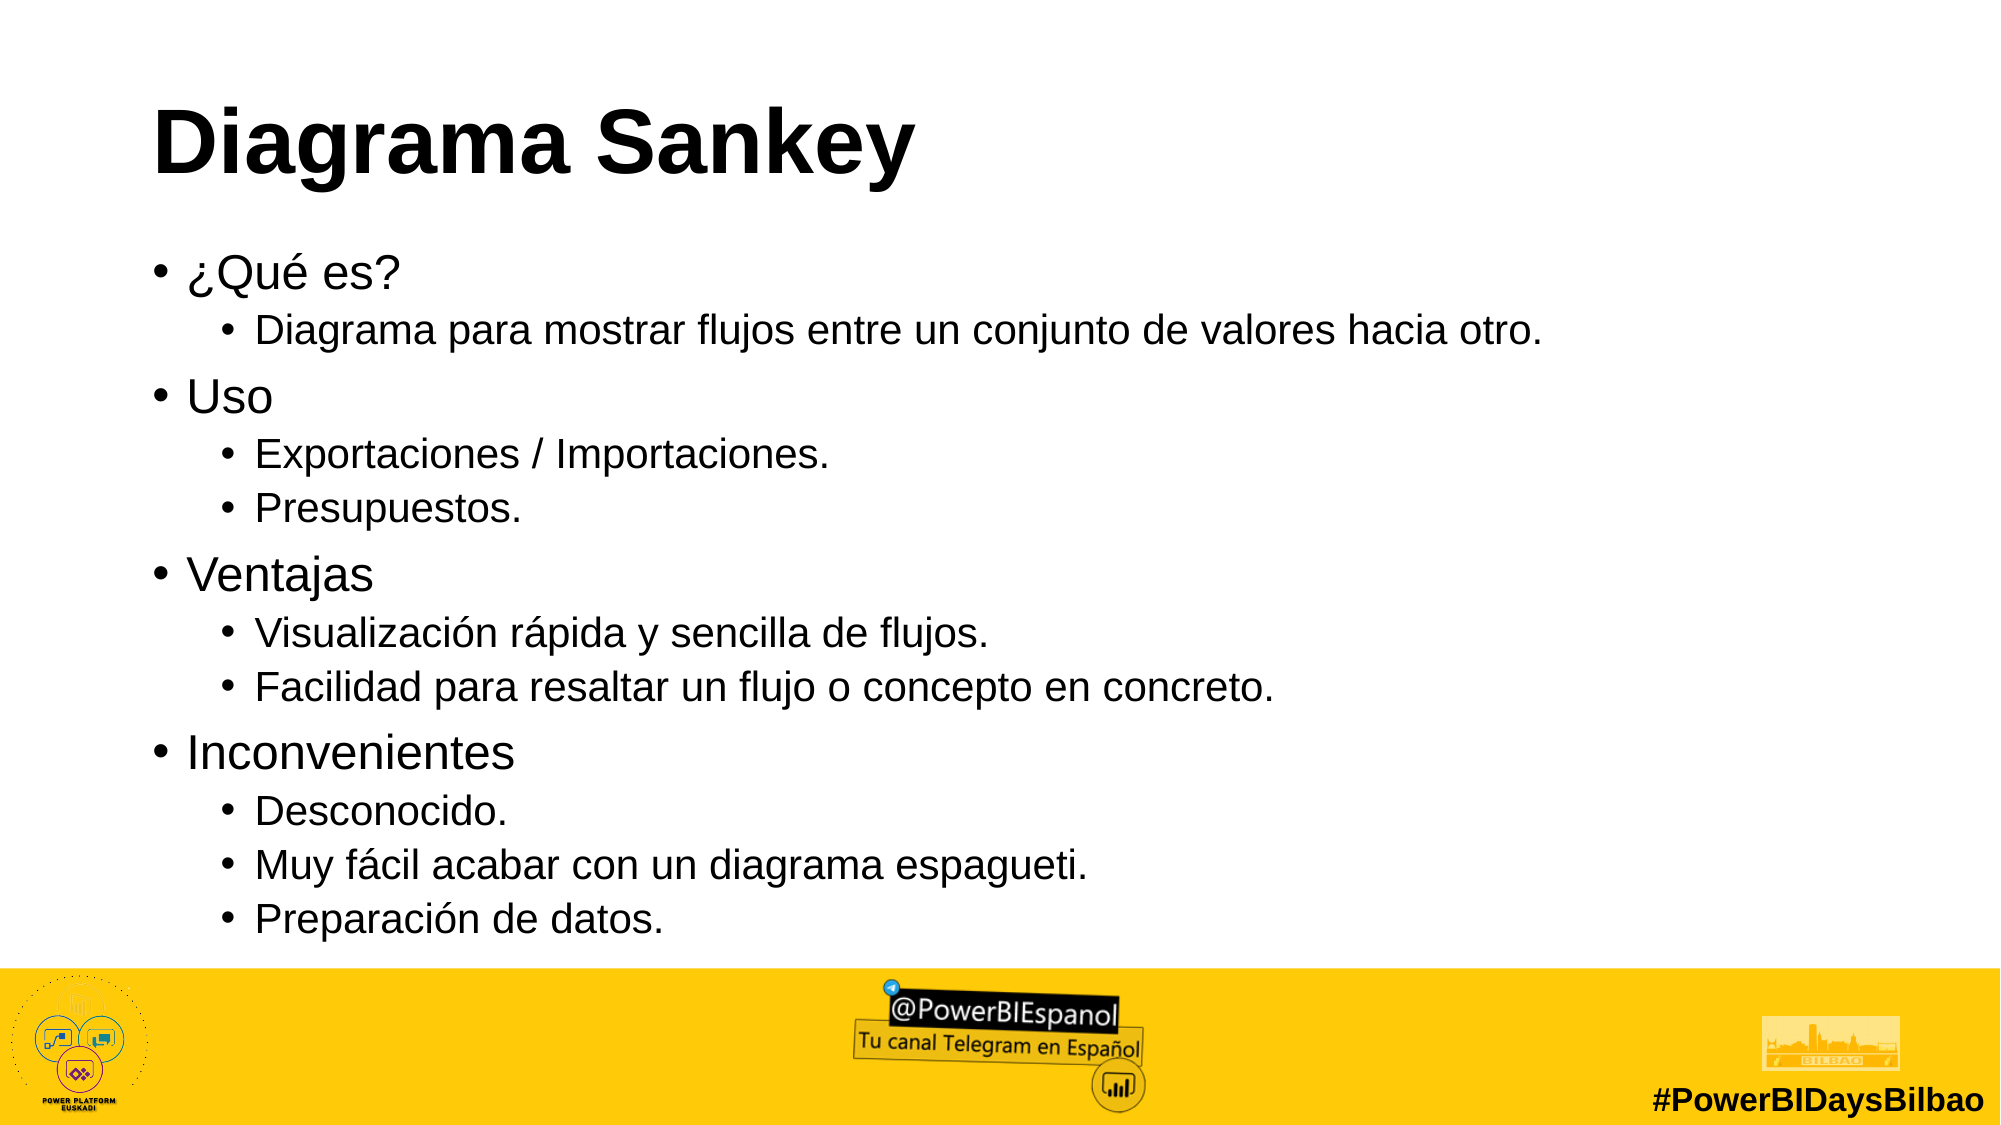

# Diagrama Sankey
¿Qué es?
Diagrama para mostrar flujos entre un conjunto de valores hacia otro.
Uso
Exportaciones / Importaciones.
Presupuestos.
Ventajas
Visualización rápida y sencilla de flujos.
Facilidad para resaltar un flujo o concepto en concreto.
Inconvenientes
Desconocido.
Muy fácil acabar con un diagrama espagueti.
Preparación de datos.